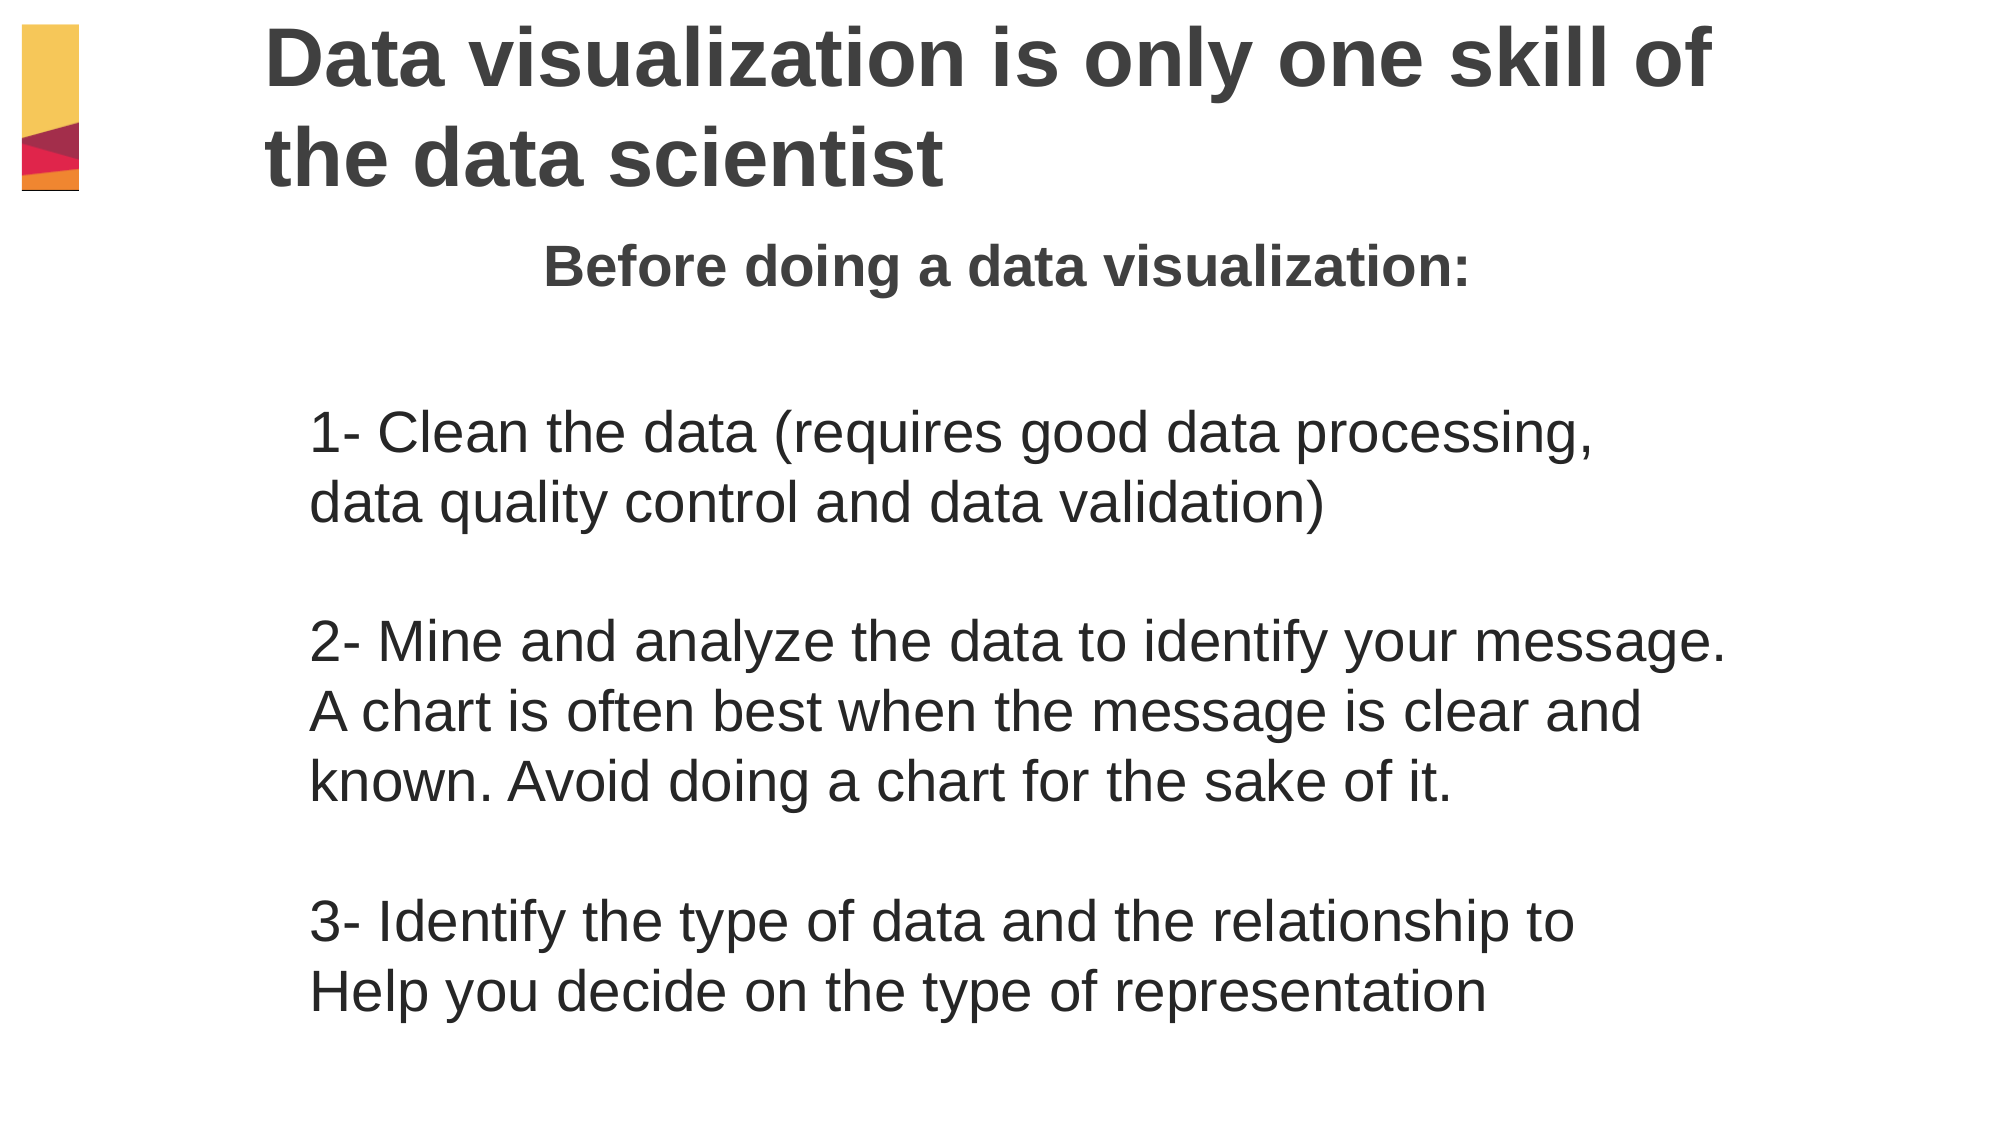

Data visualization is only one skill of the data scientist
# Before doing a data visualization:
1- Clean the data (requires good data processing,
data quality control and data validation)

2- Mine and analyze the data to identify your message.
A chart is often best when the message is clear and
known. Avoid doing a chart for the sake of it.

3- Identify the type of data and the relationship to
Help you decide on the type of representation